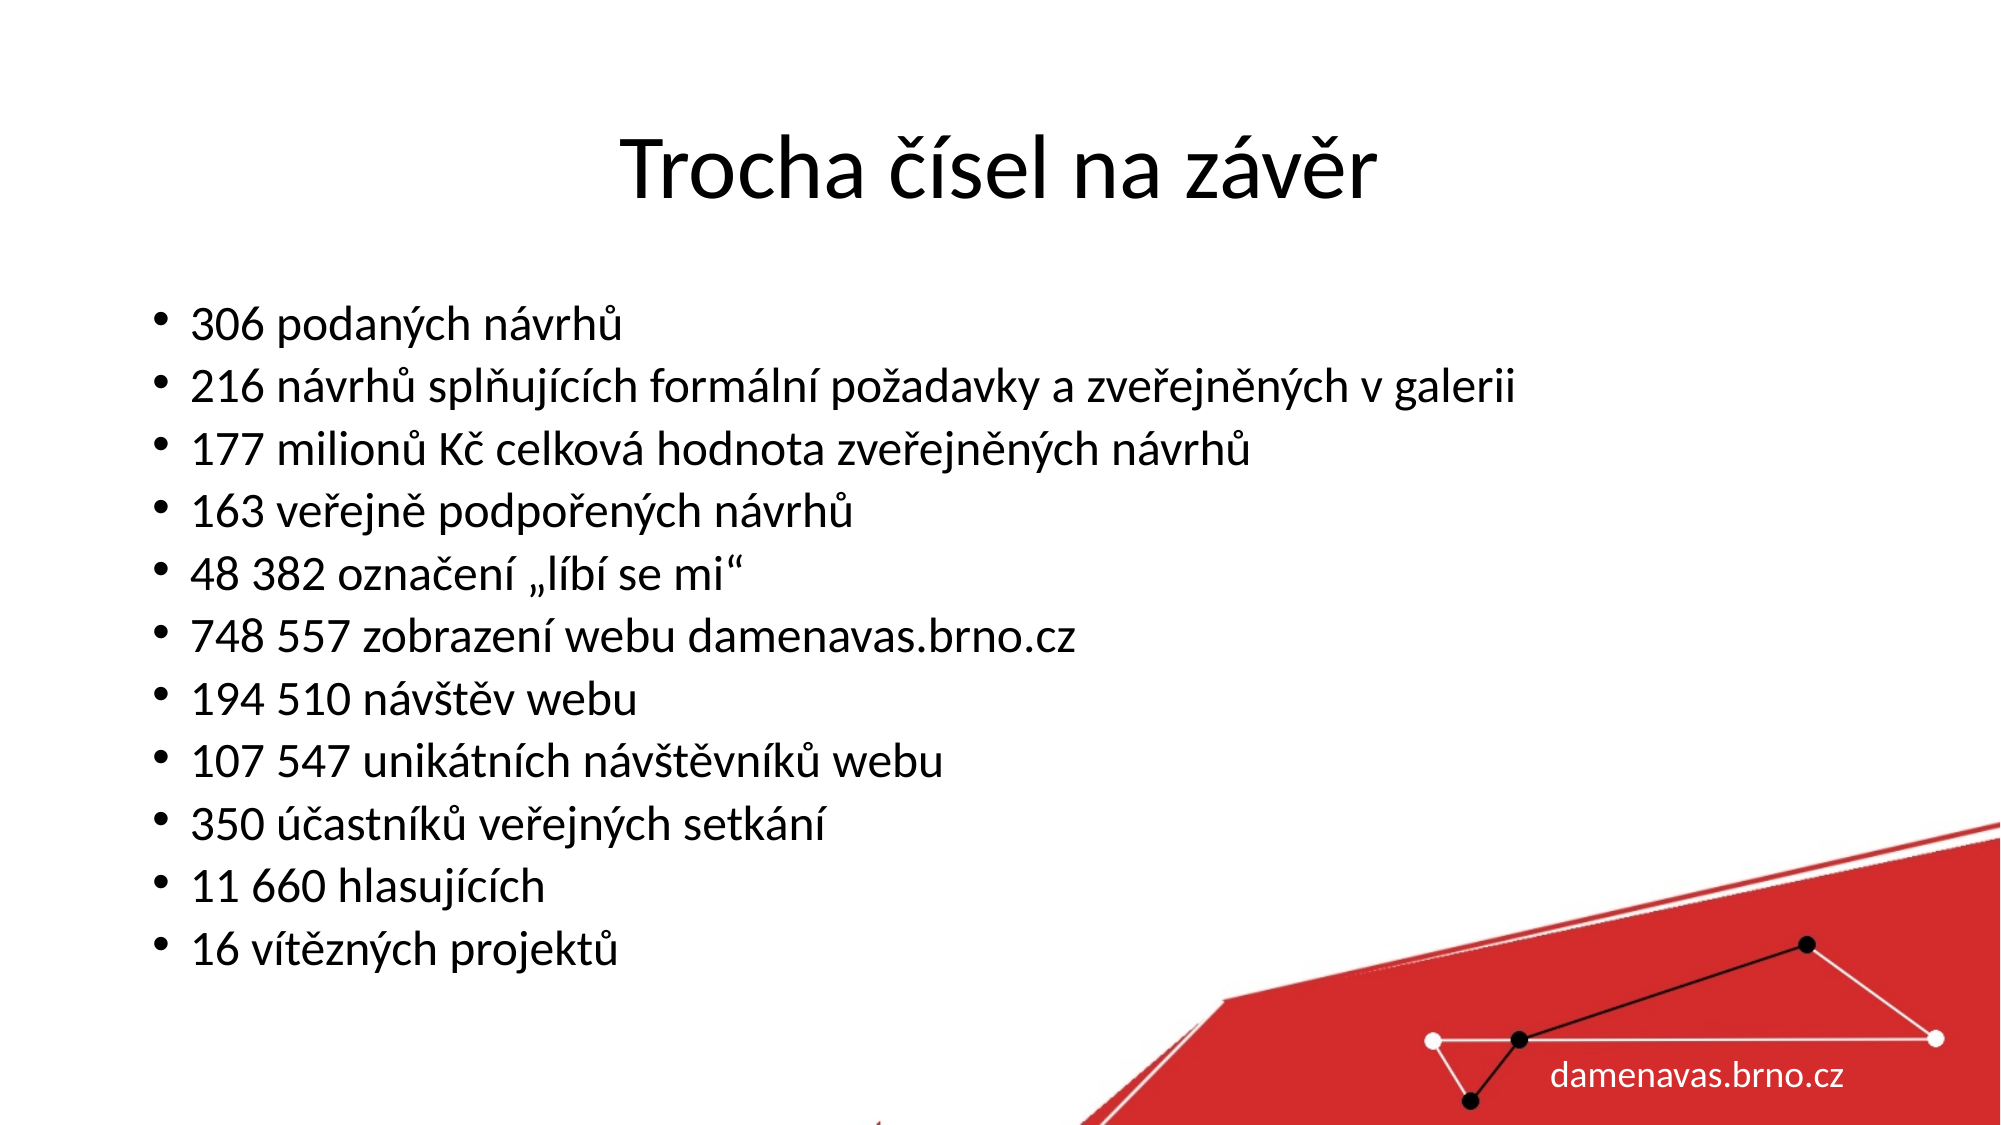

# Trocha čísel na závěr
306 podaných návrhů
216 návrhů splňujících formální požadavky a zveřejněných v galerii
177 milionů Kč celková hodnota zveřejněných návrhů
163 veřejně podpořených návrhů
48 382 označení „líbí se mi“
748 557 zobrazení webu damenavas.brno.cz
194 510 návštěv webu
107 547 unikátních návštěvníků webu
350 účastníků veřejných setkání
11 660 hlasujících
16 vítězných projektů